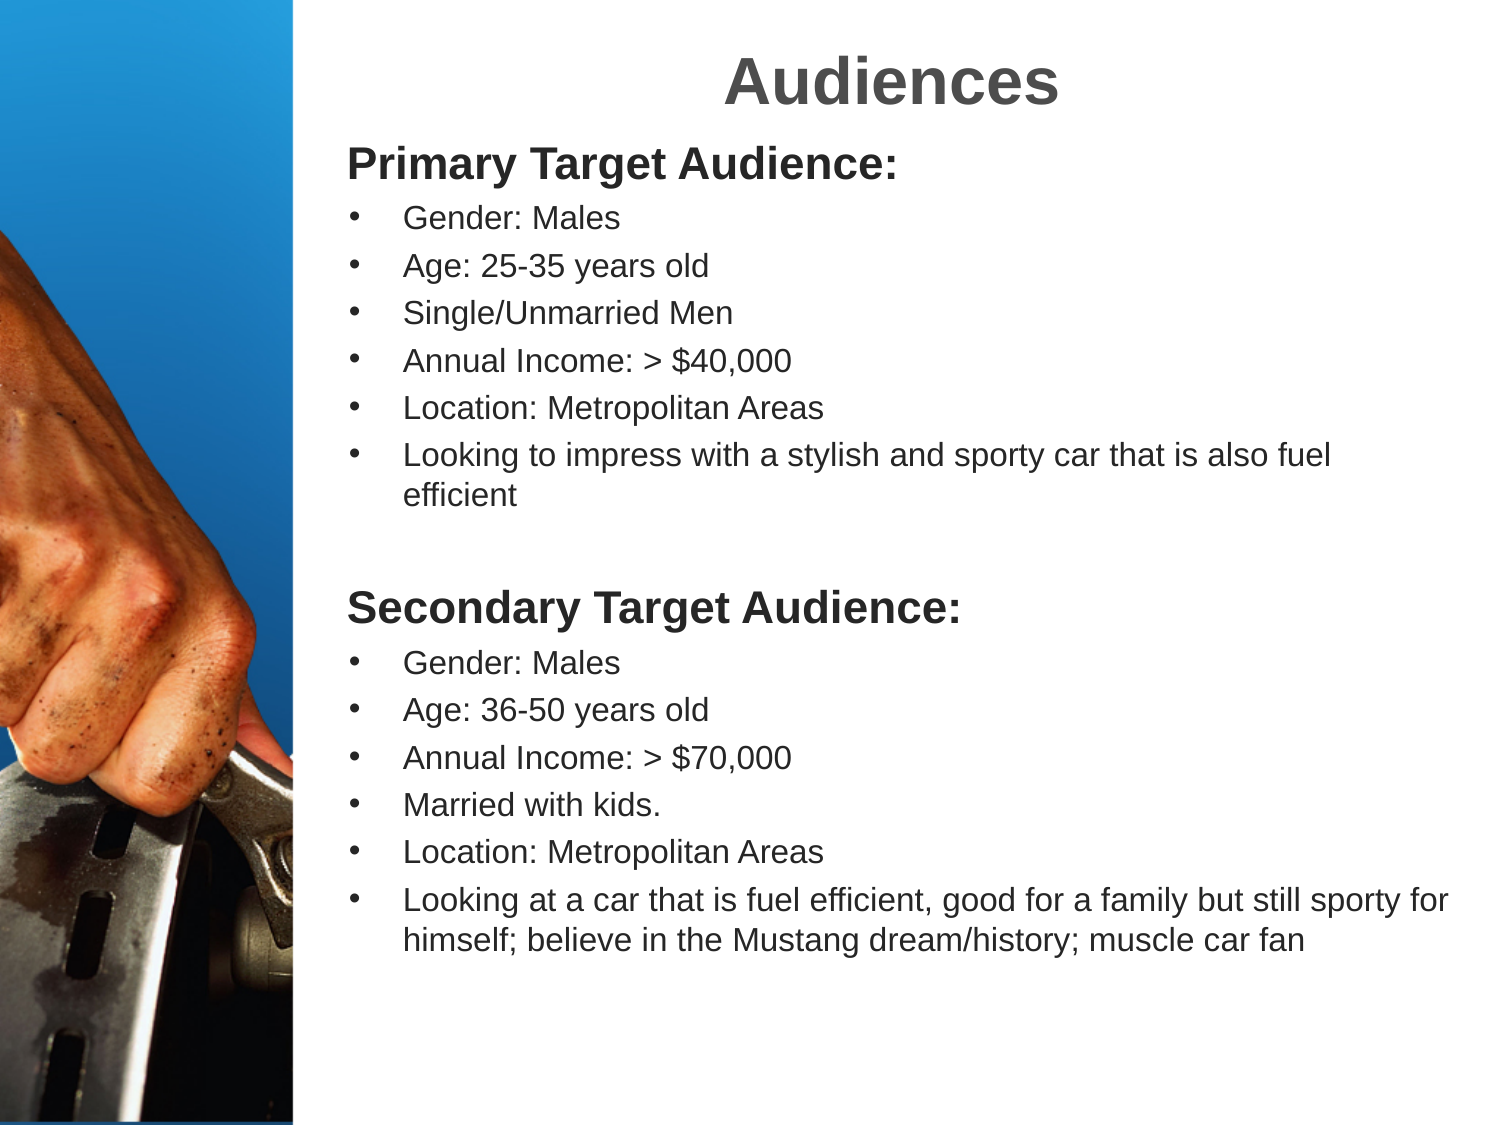

# Audiences
Primary Target Audience:
Gender: Males
Age: 25-35 years old
Single/Unmarried Men
Annual Income: > $40,000
Location: Metropolitan Areas
Looking to impress with a stylish and sporty car that is also fuel efficient

Secondary Target Audience:
Gender: Males
Age: 36-50 years old
Annual Income: > $70,000
Married with kids.
Location: Metropolitan Areas
Looking at a car that is fuel efficient, good for a family but still sporty for himself; believe in the Mustang dream/history; muscle car fan